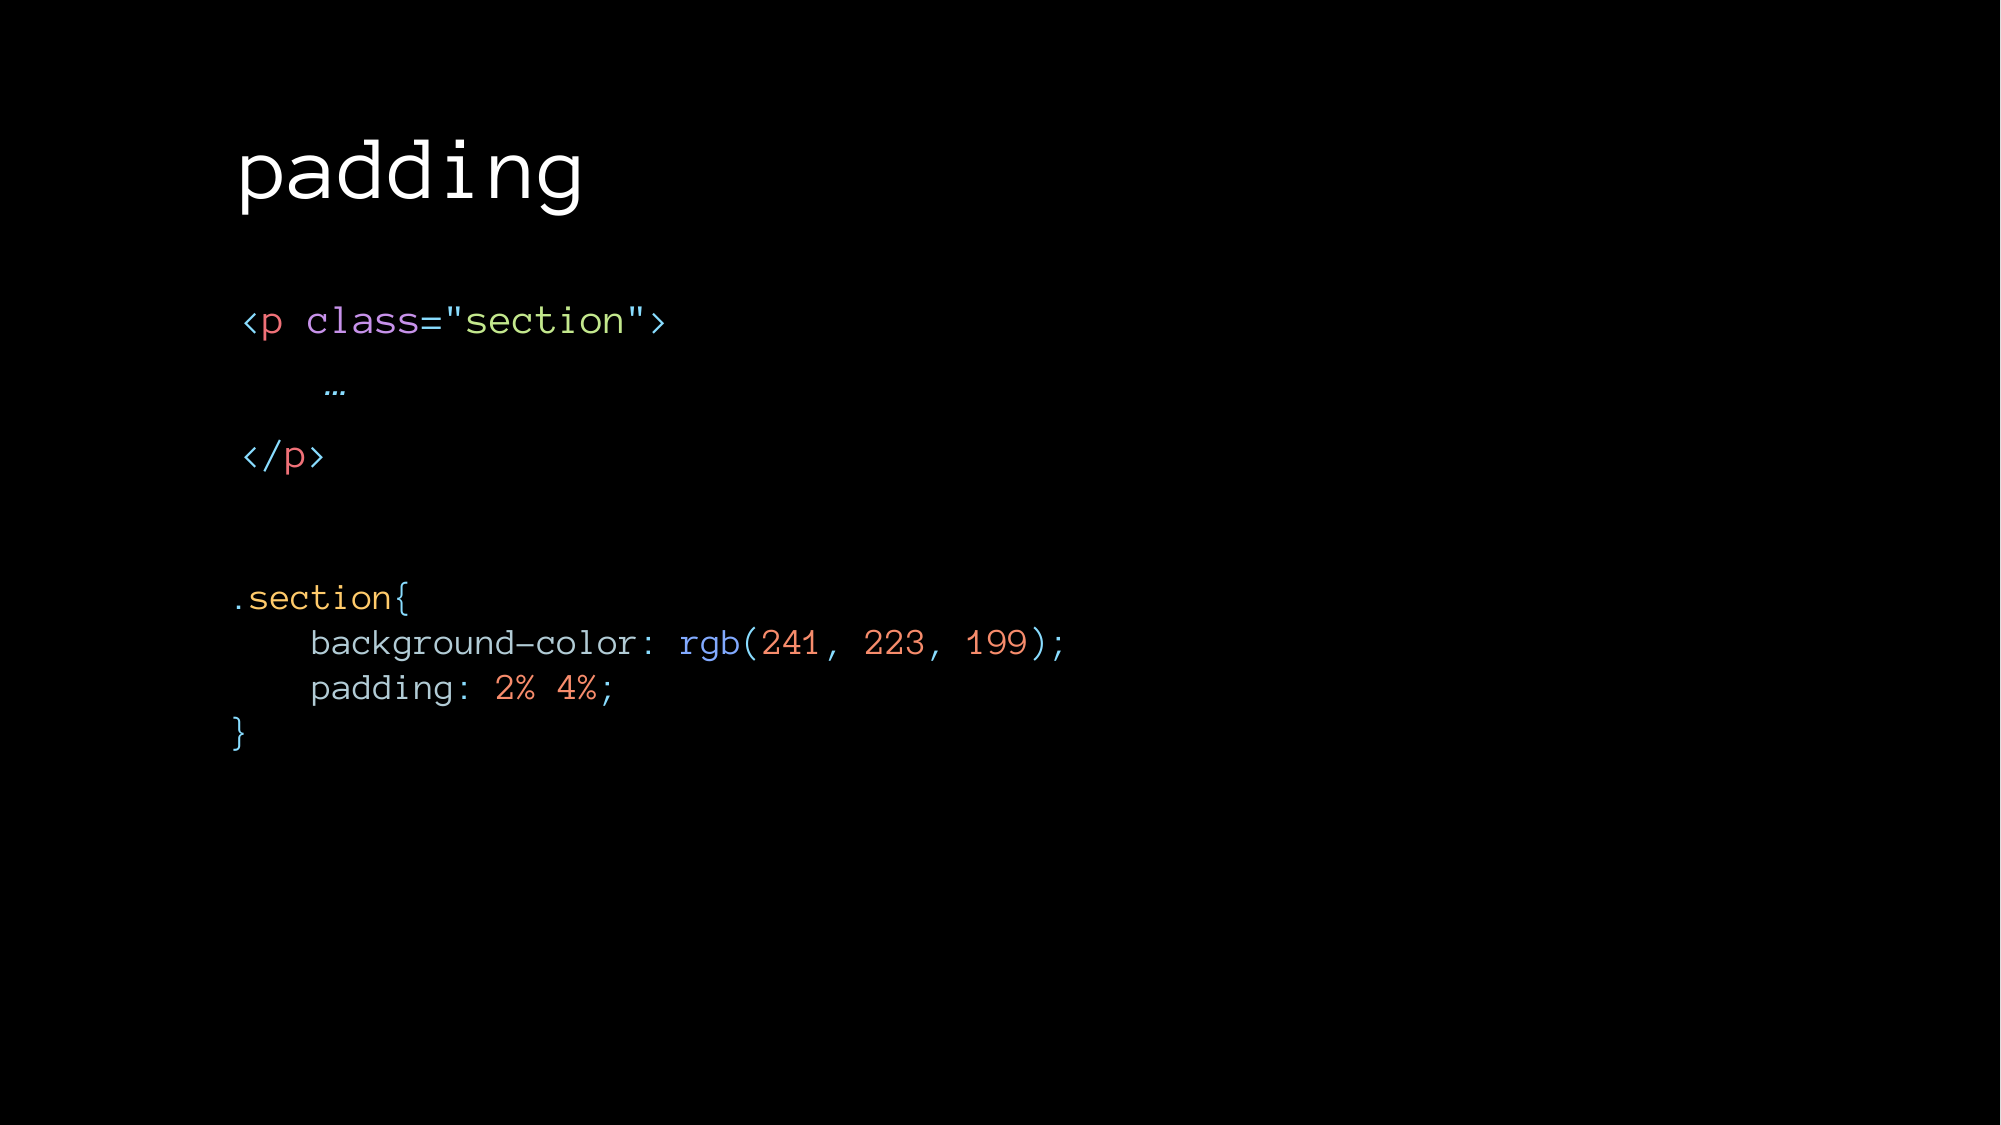

# padding
<p class="section">
…
</p>

        .section{
            background-color: rgb(241, 223, 199);
            padding: 2% 4%;
        }